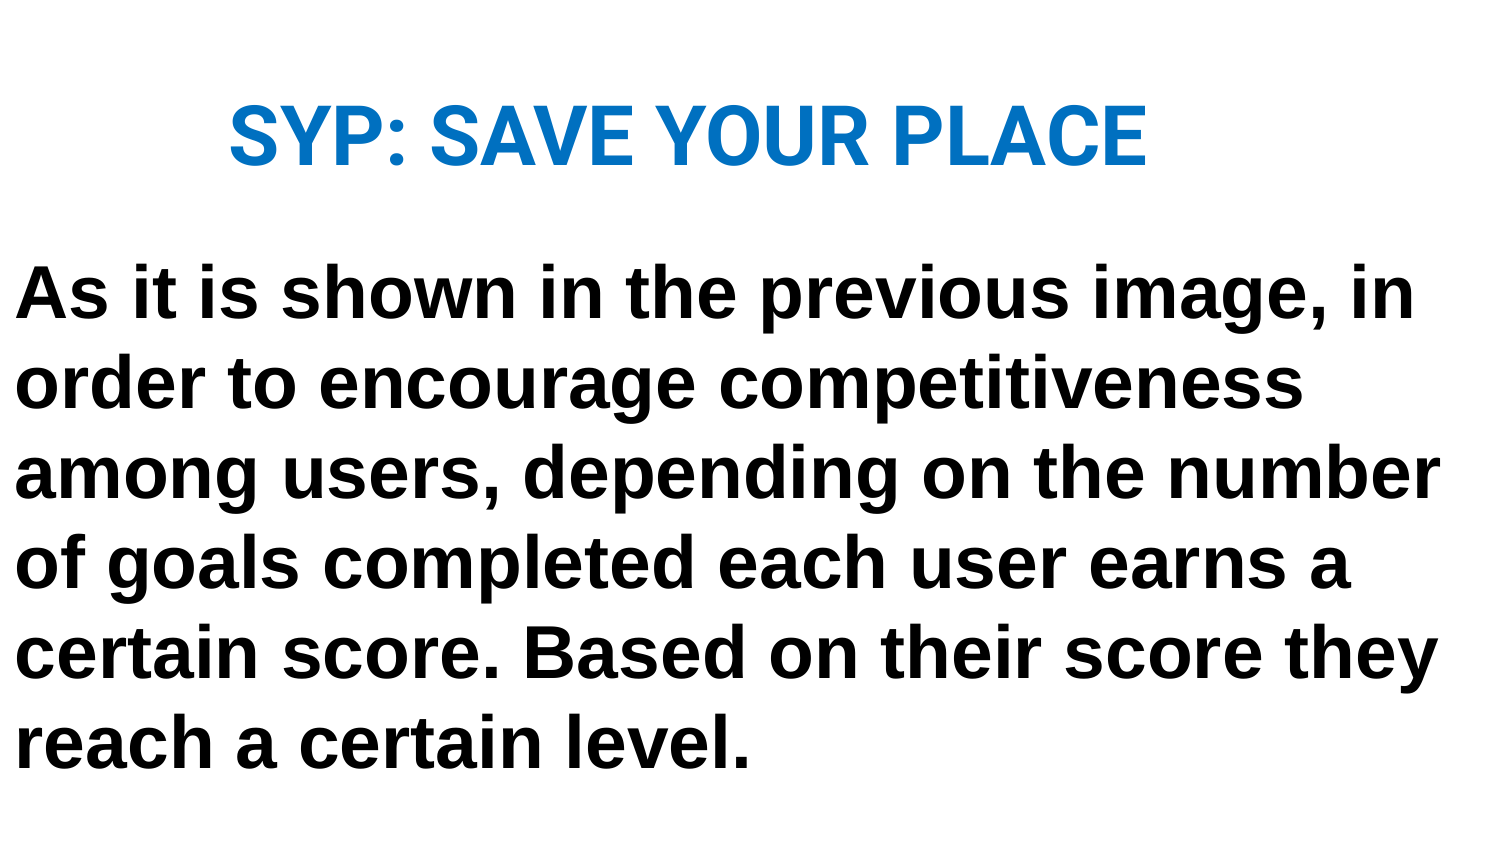

SYP: SAVE YOUR PLACE
As it is shown in the previous image, in order to encourage competitiveness among users, depending on the number of goals completed each user earns a certain score. Based on their score they reach a certain level.